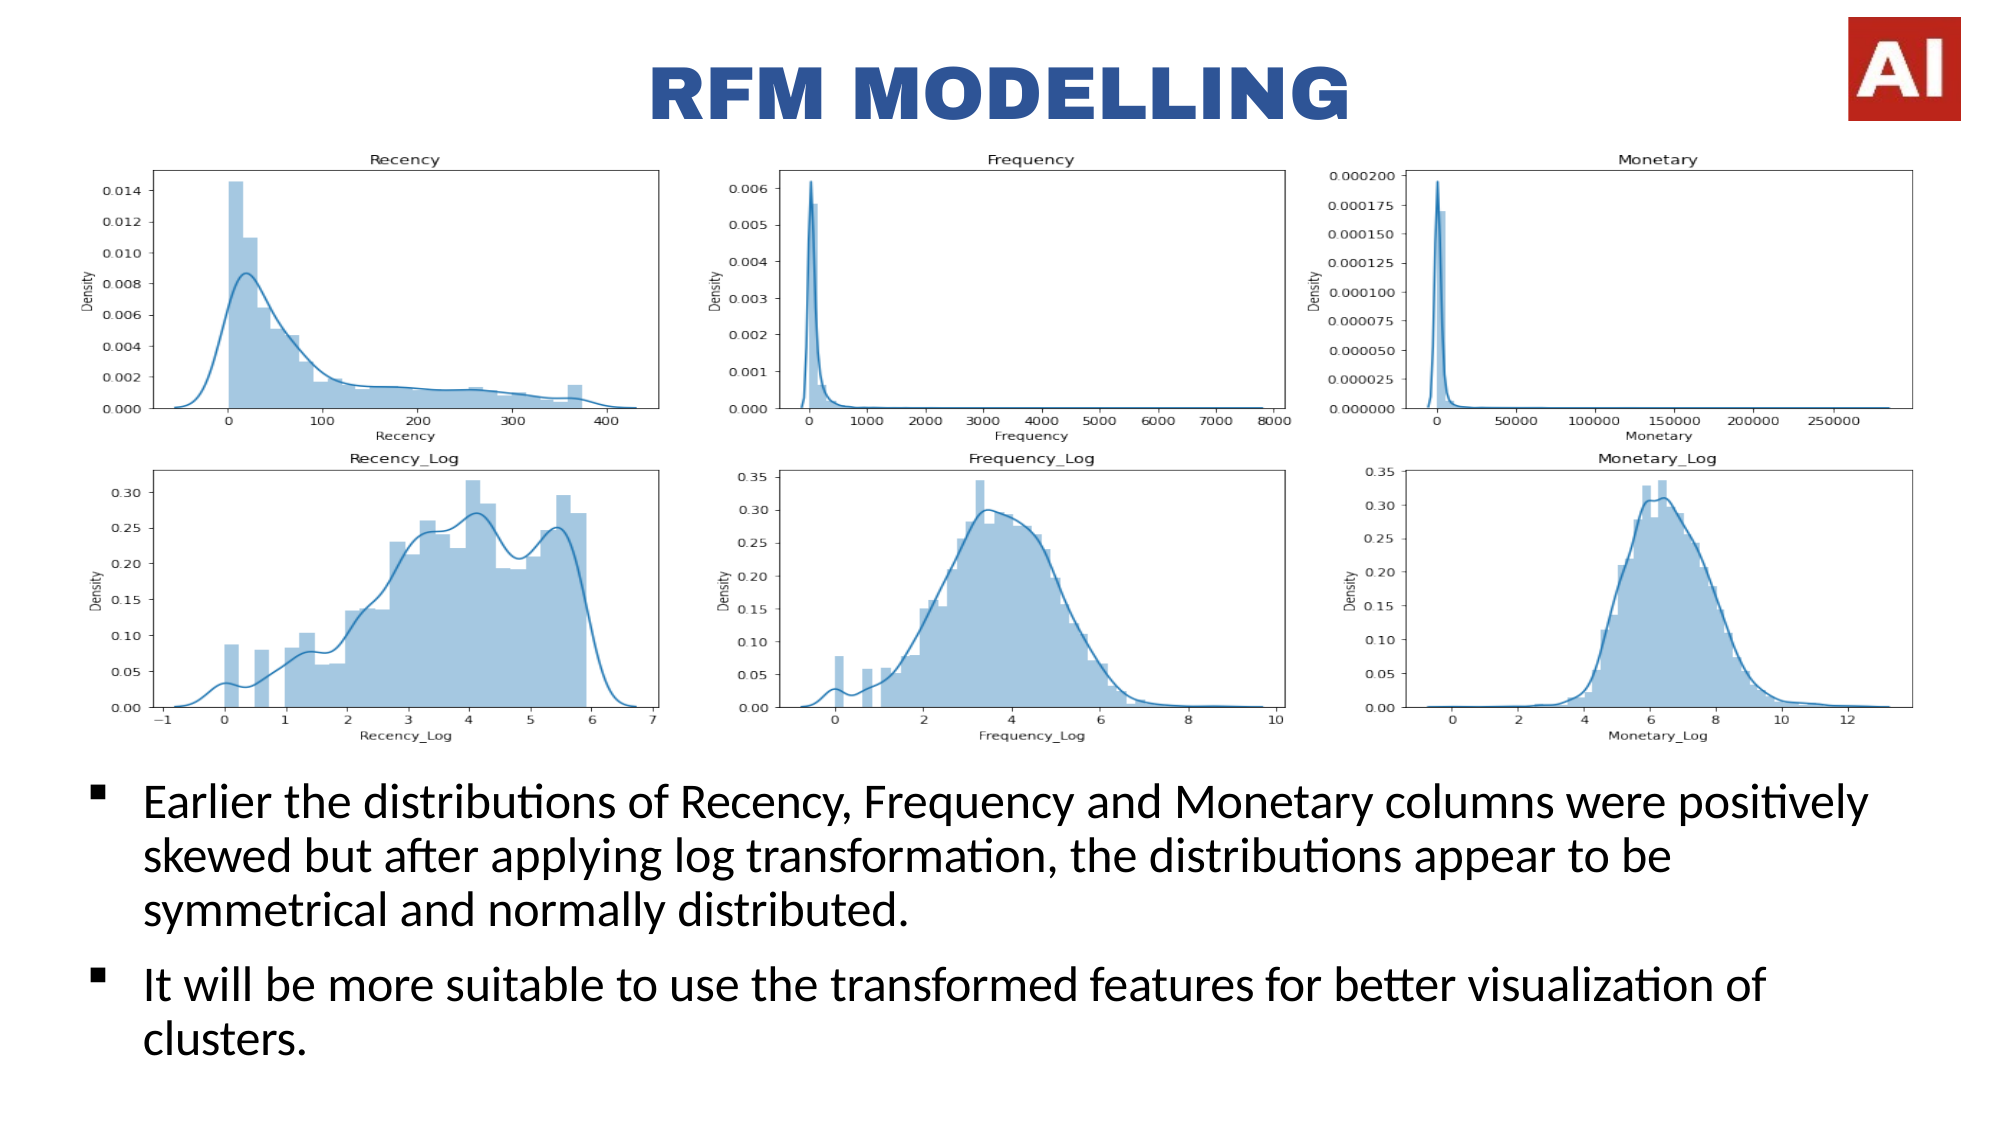

# RFM MODELLING

Earlier the distributions of Recency, Frequency and Monetary columns were positively  skewed but after applying log transformation, the distributions appear to be  symmetrical and normally distributed.
It will be more suitable to use the transformed features for better visualization of  clusters.